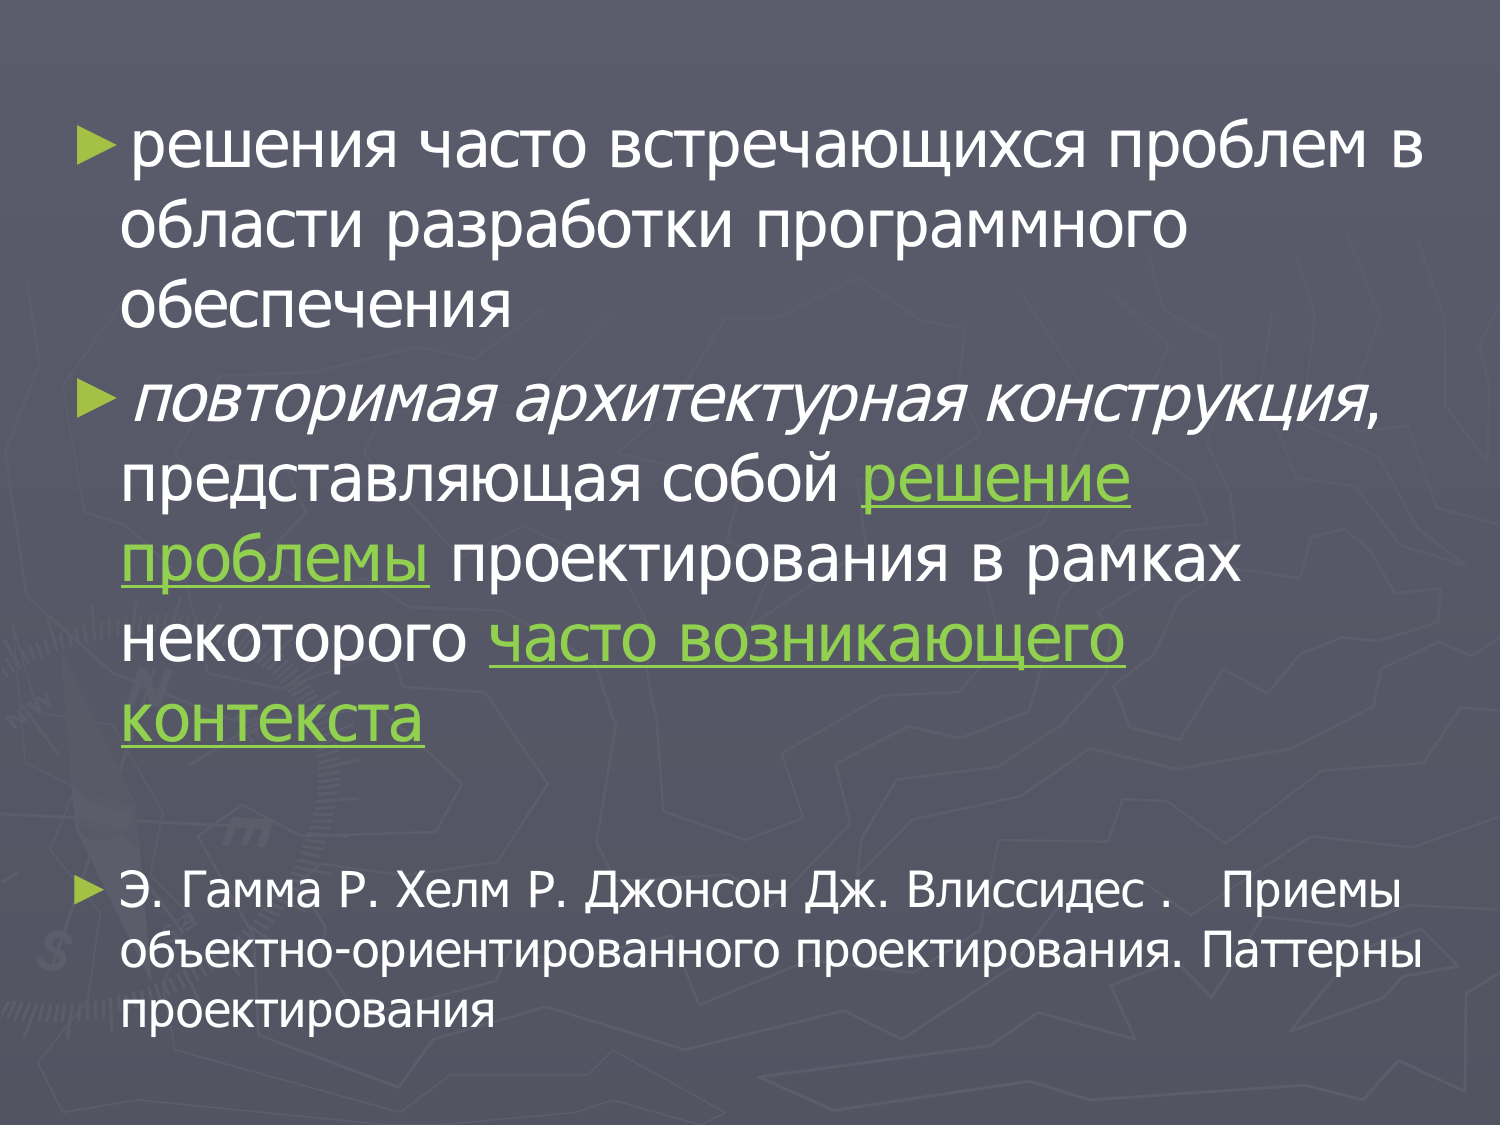

решения часто встречающихся проблем в области разработки программного обеспечения
повторимая архитектурная конструкция, представляющая собой решение проблемы проектирования в рамках некоторого часто возникающего контекста

Э. Гамма Р. Хелм Р. Джонсон Дж. Влиссидес .   Приемы объектно-ориентированного проектирования. Паттерны проектирования